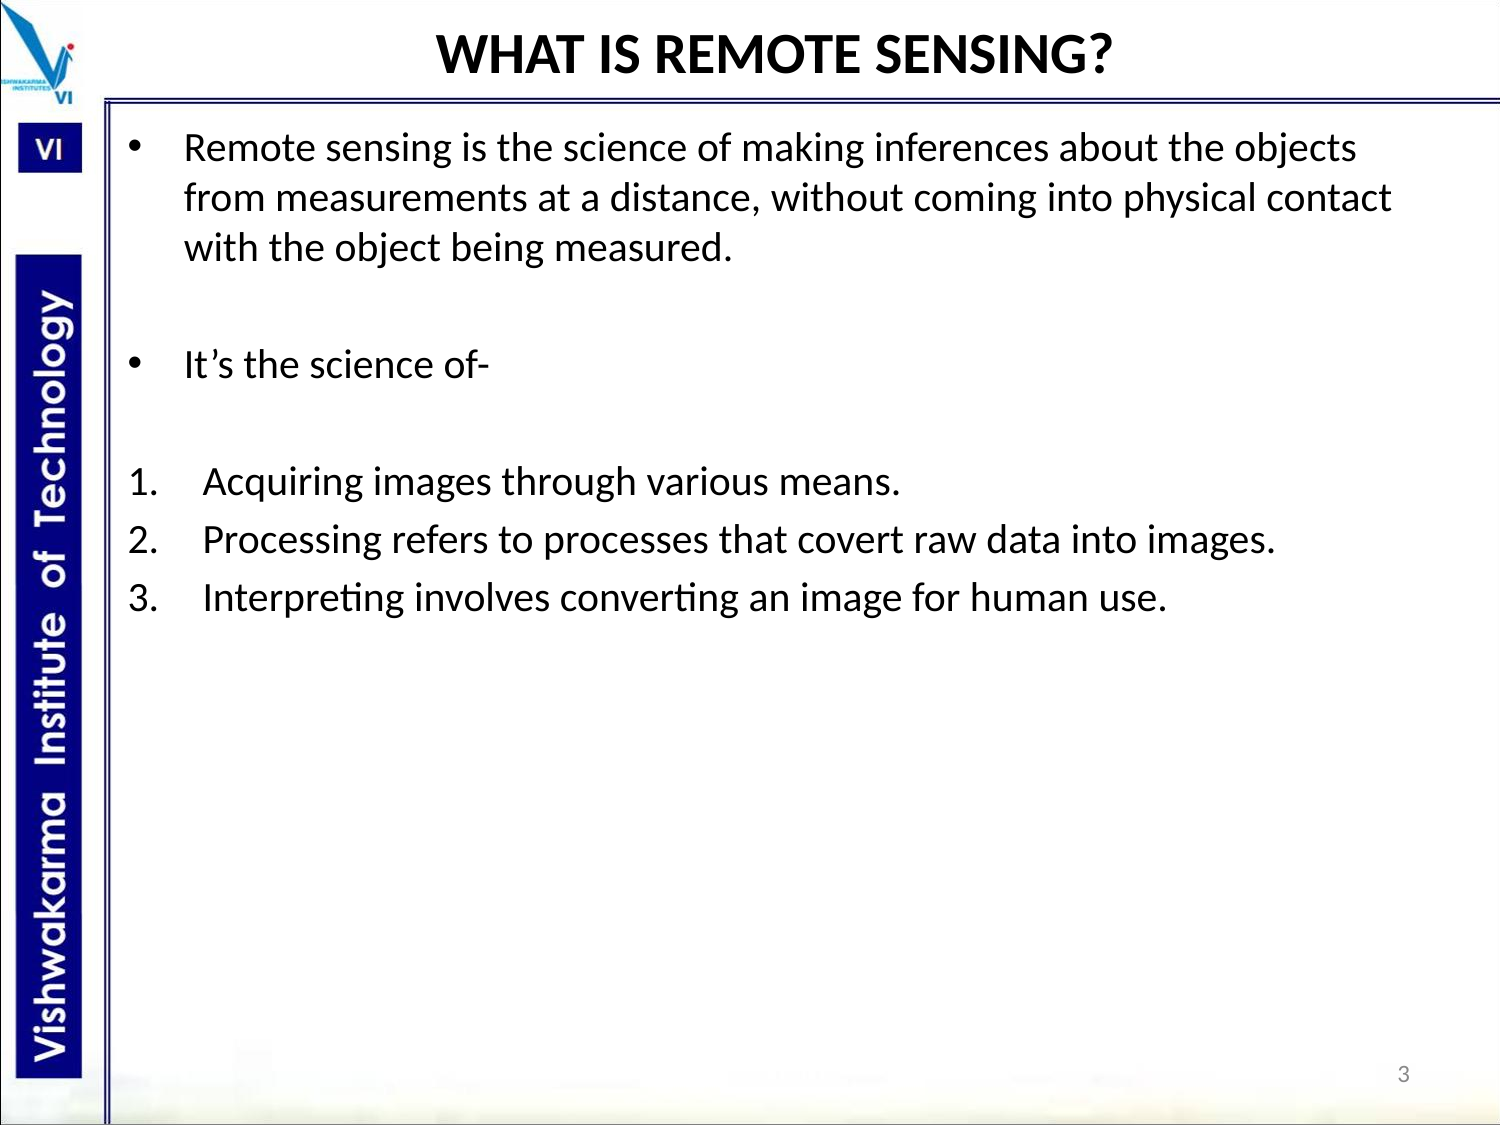

# WHAT IS REMOTE SENSING?
Remote sensing is the science of making inferences about the objects from measurements at a distance, without coming into physical contact with the object being measured.

It’s the science of-

Acquiring images through various means.
Processing refers to processes that covert raw data into images.
Interpreting involves converting an image for human use.
3